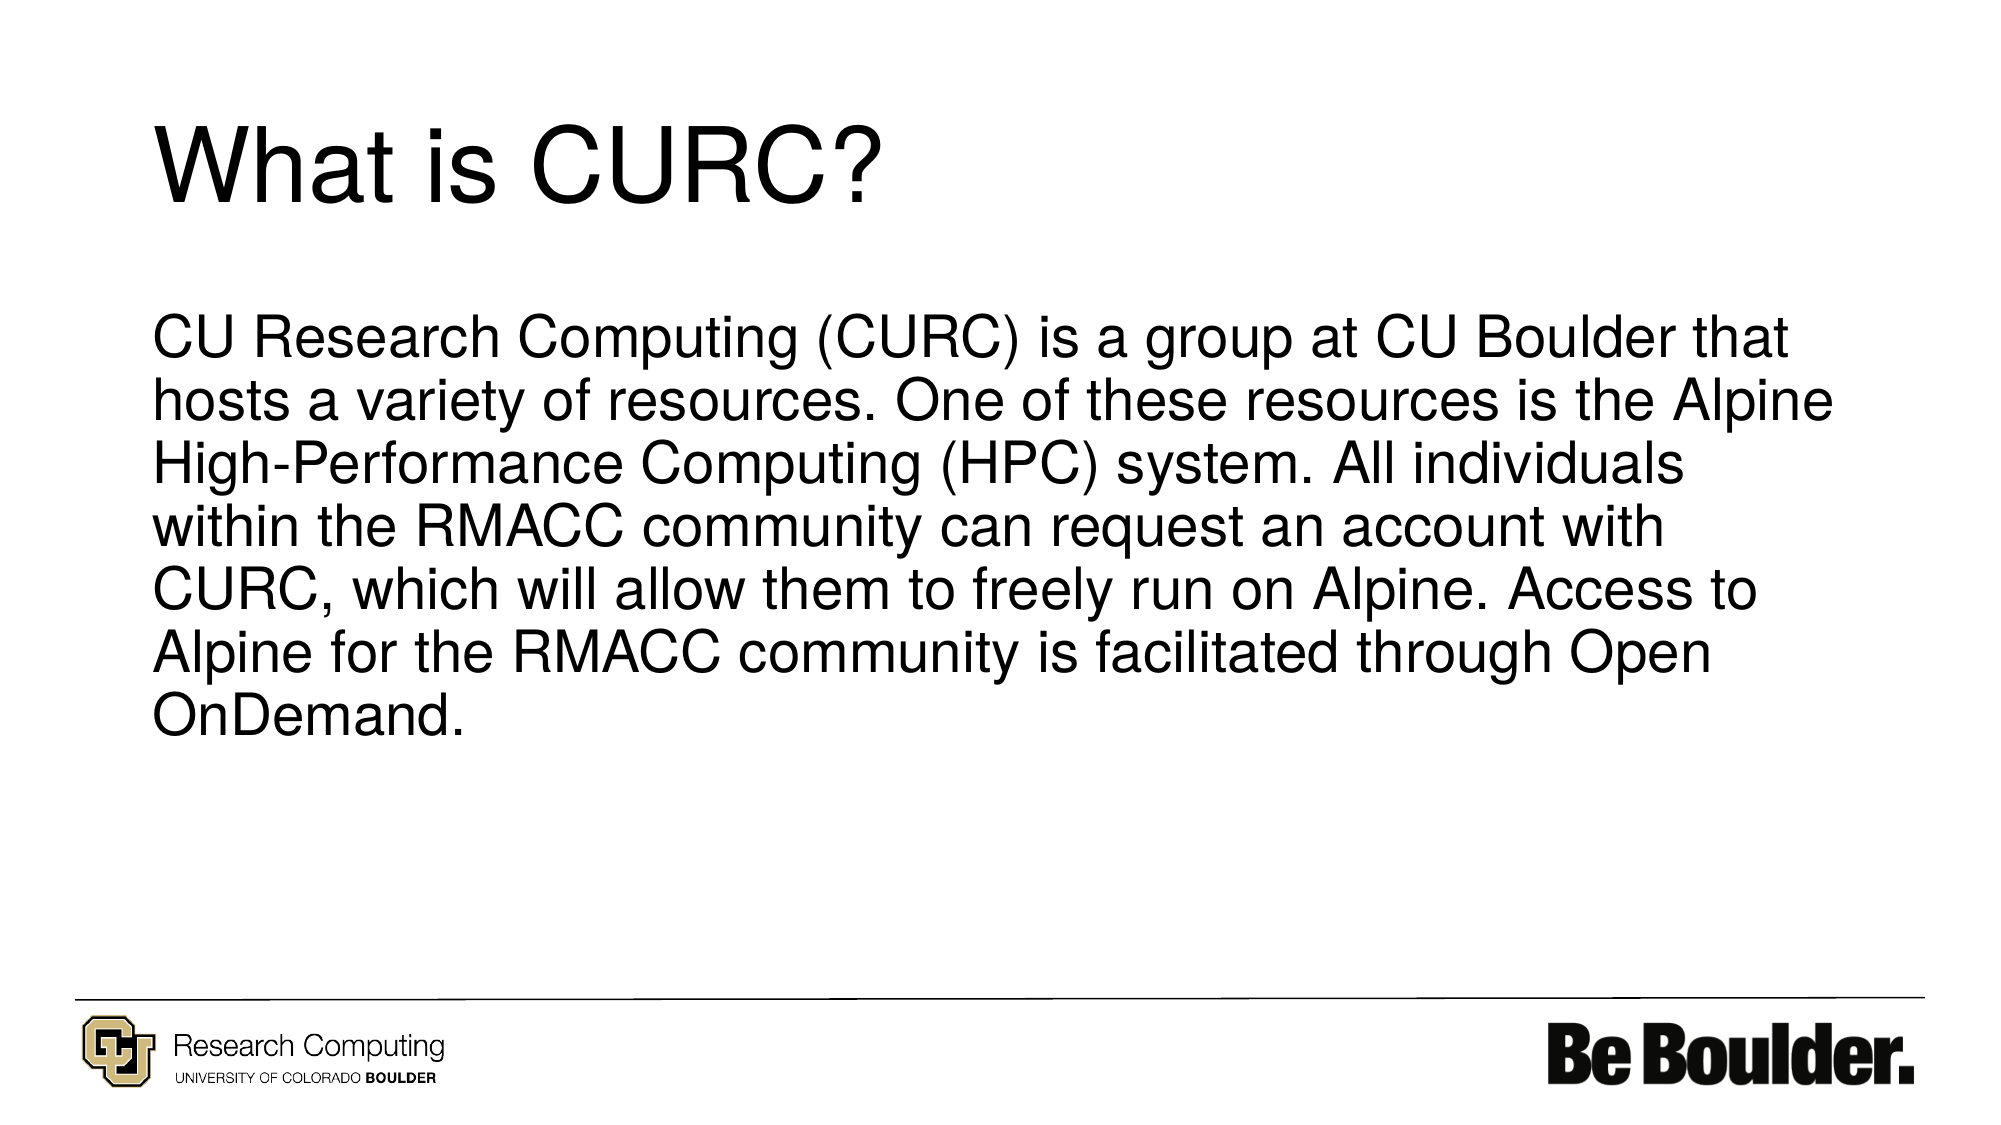

# What is CURC?
CU Research Computing (CURC) is a group at CU Boulder that hosts a variety of resources. One of these resources is the Alpine High-Performance Computing (HPC) system. All individuals within the RMACC community can request an account with CURC, which will allow them to freely run on Alpine. Access to Alpine for the RMACC community is facilitated through Open OnDemand.